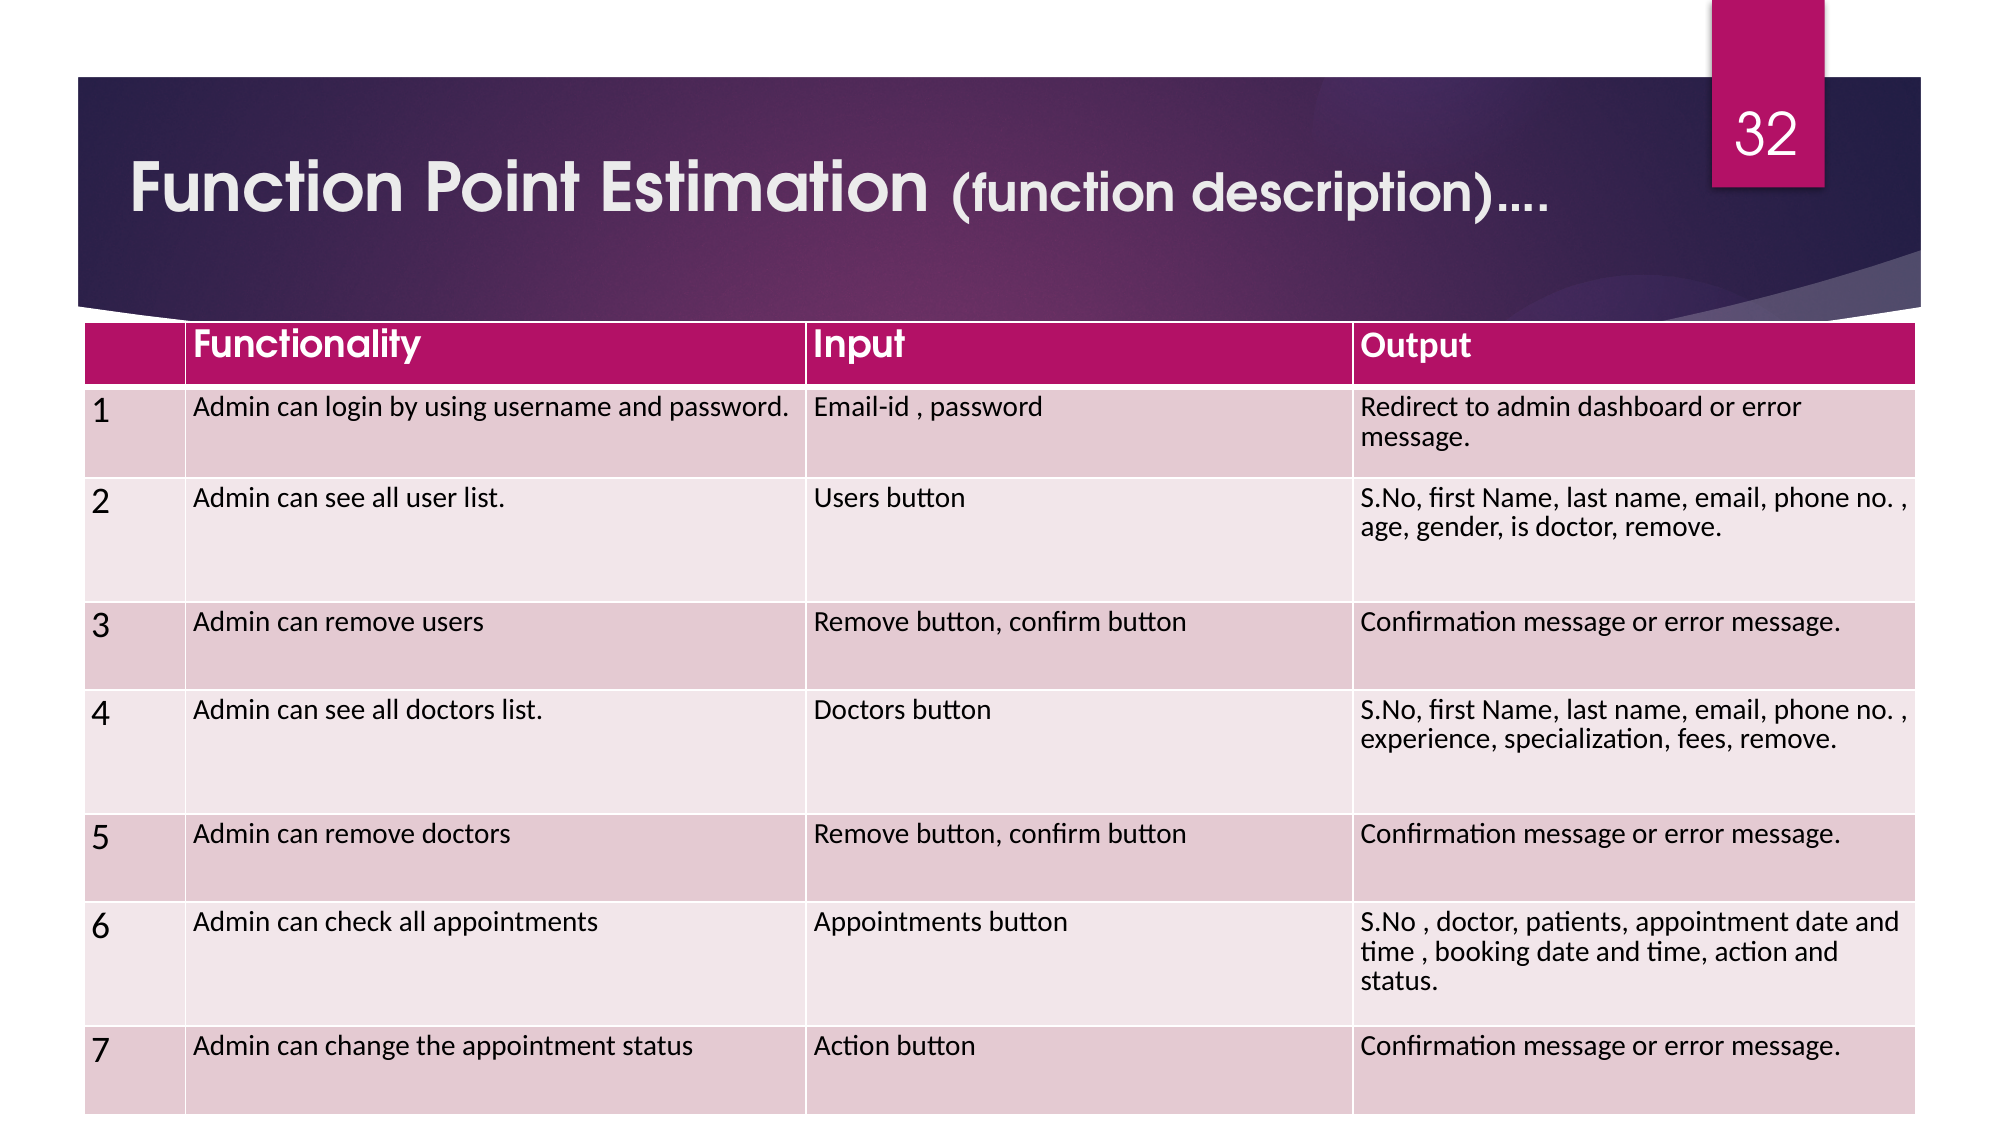

32
# Function Point Estimation (function description)….
|  | Functionality | Input | Output |
| --- | --- | --- | --- |
| 1 | Admin can login by using username and password. | Email-id , password | Redirect to admin dashboard or error message. |
| 2 | Admin can see all user list. | Users button | S.No, first Name, last name, email, phone no. , age, gender, is doctor, remove. |
| 3 | Admin can remove users | Remove button, confirm button | Confirmation message or error message. |
| 4 | Admin can see all doctors list. | Doctors button | S.No, first Name, last name, email, phone no. , experience, specialization, fees, remove. |
| 5 | Admin can remove doctors | Remove button, confirm button | Confirmation message or error message. |
| 6 | Admin can check all appointments | Appointments button | S.No , doctor, patients, appointment date and time , booking date and time, action and status. |
| 7 | Admin can change the appointment status | Action button | Confirmation message or error message. |